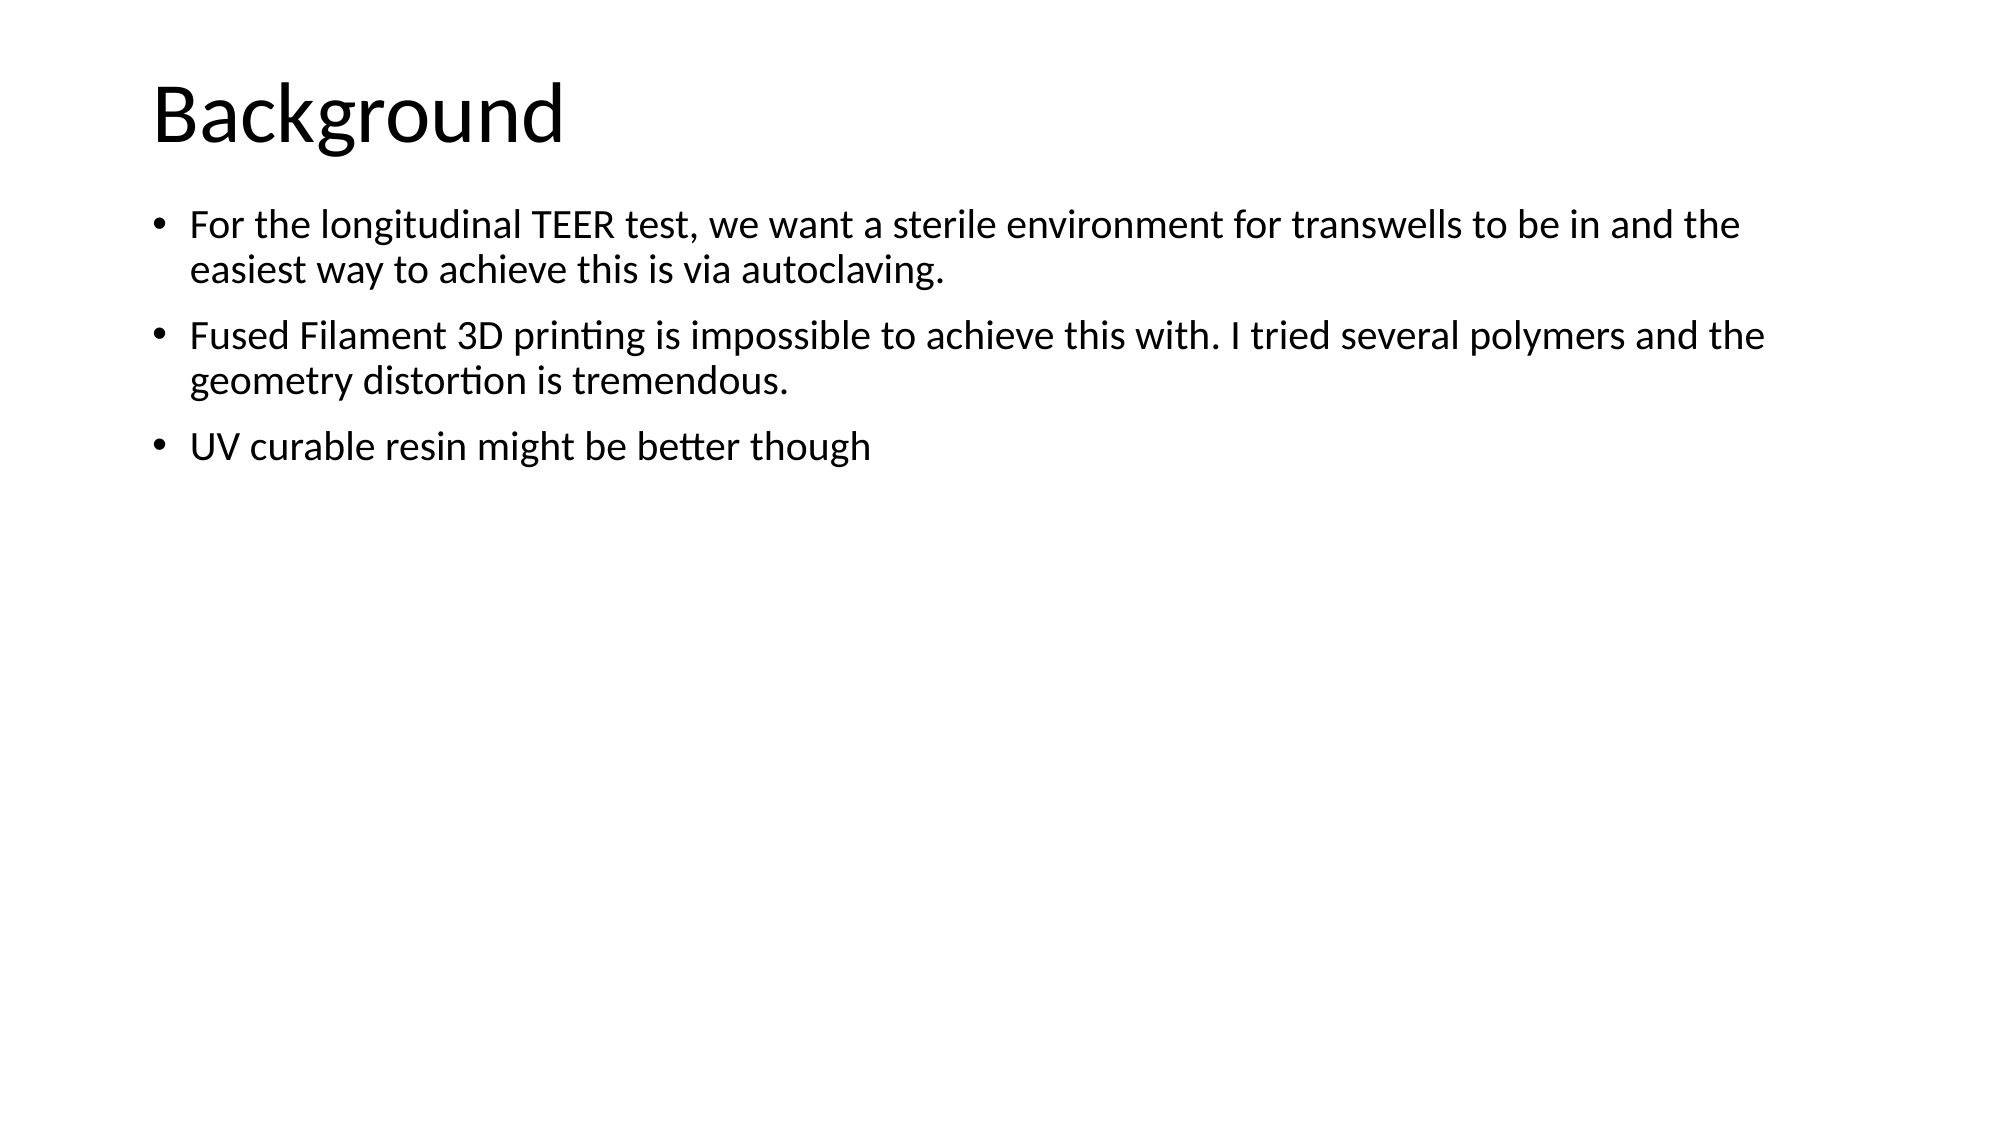

# Background
For the longitudinal TEER test, we want a sterile environment for transwells to be in and the easiest way to achieve this is via autoclaving.
Fused Filament 3D printing is impossible to achieve this with. I tried several polymers and the geometry distortion is tremendous.
UV curable resin might be better though